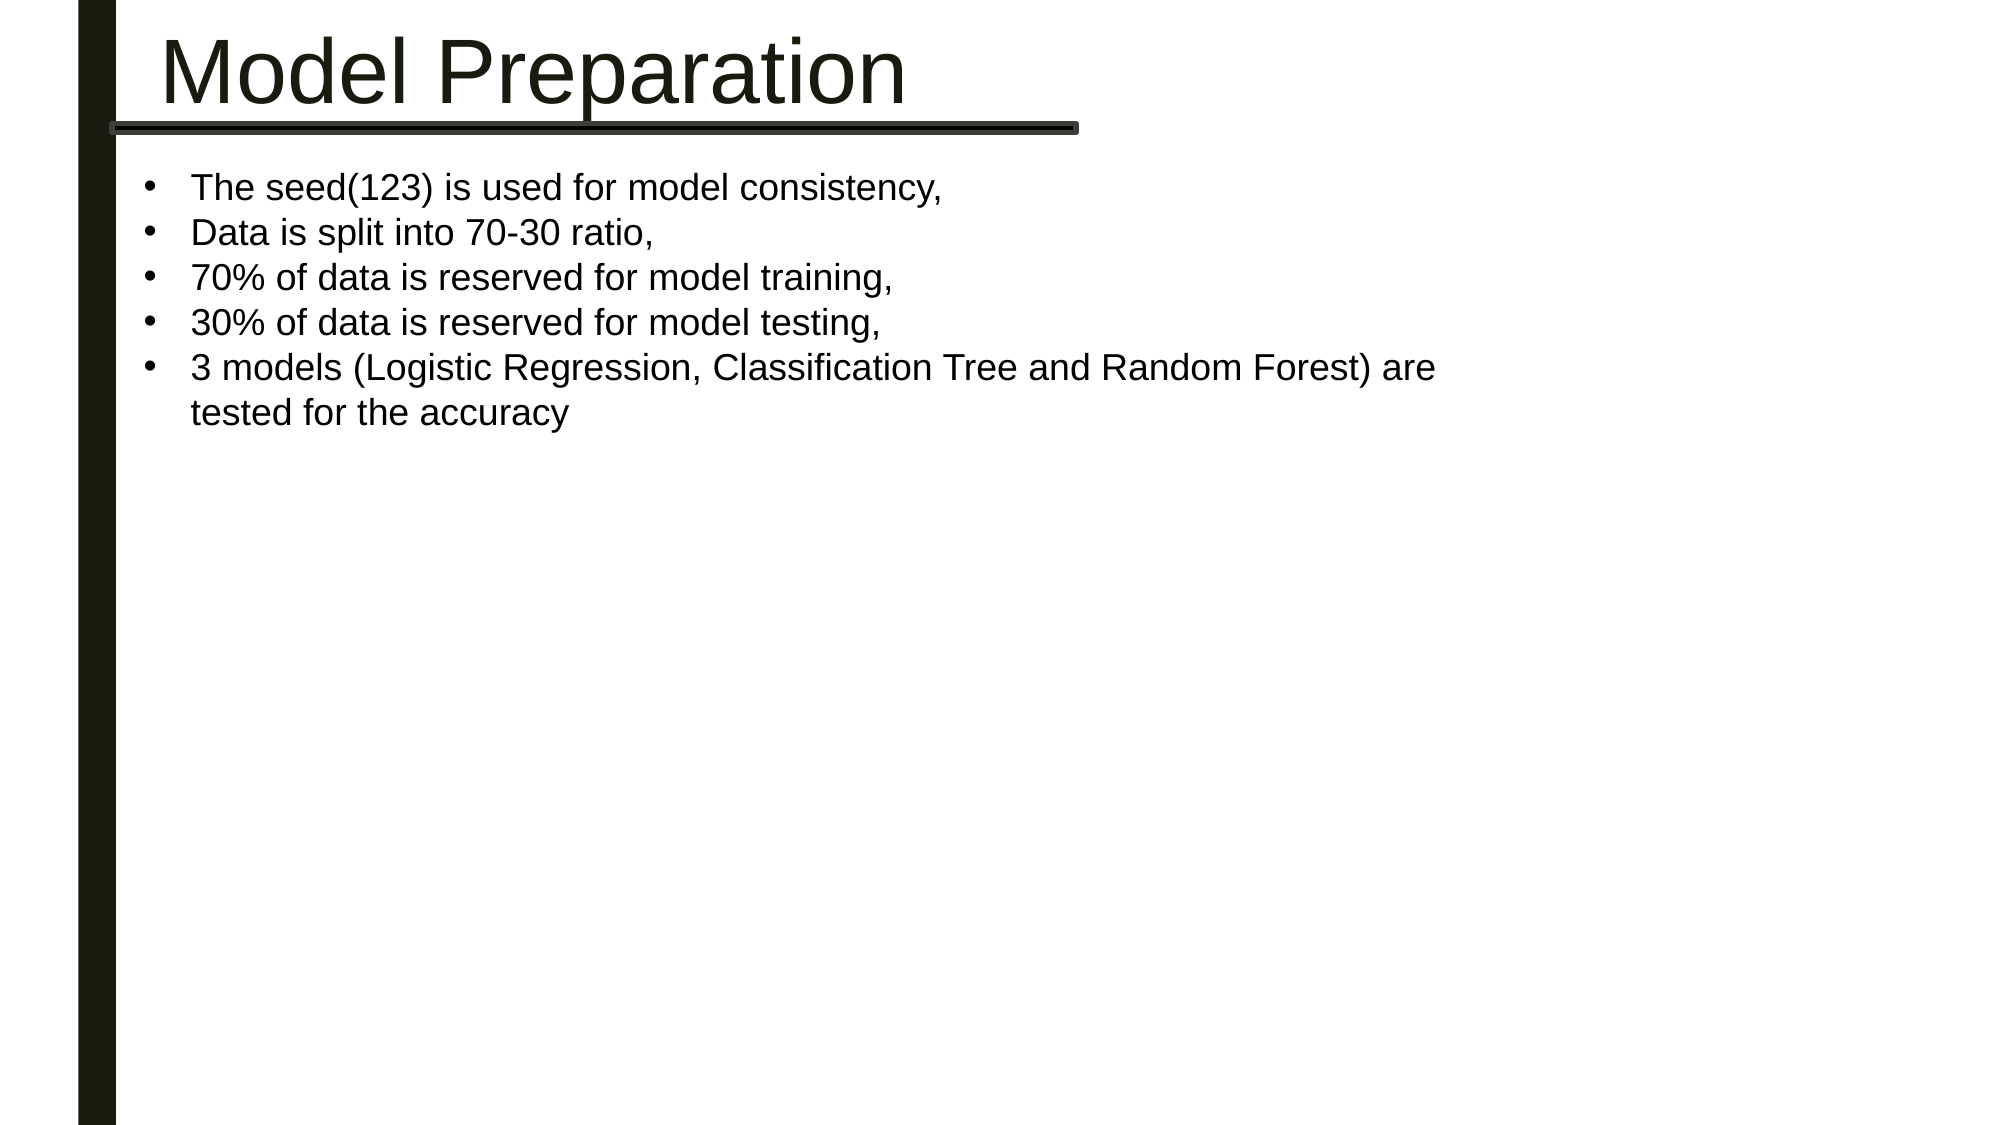

# Model Preparation

The seed(123) is used for model consistency,
Data is split into 70-30 ratio,
70% of data is reserved for model training,
30% of data is reserved for model testing,
3 models (Logistic Regression, Classification Tree and Random Forest) are tested for the accuracy